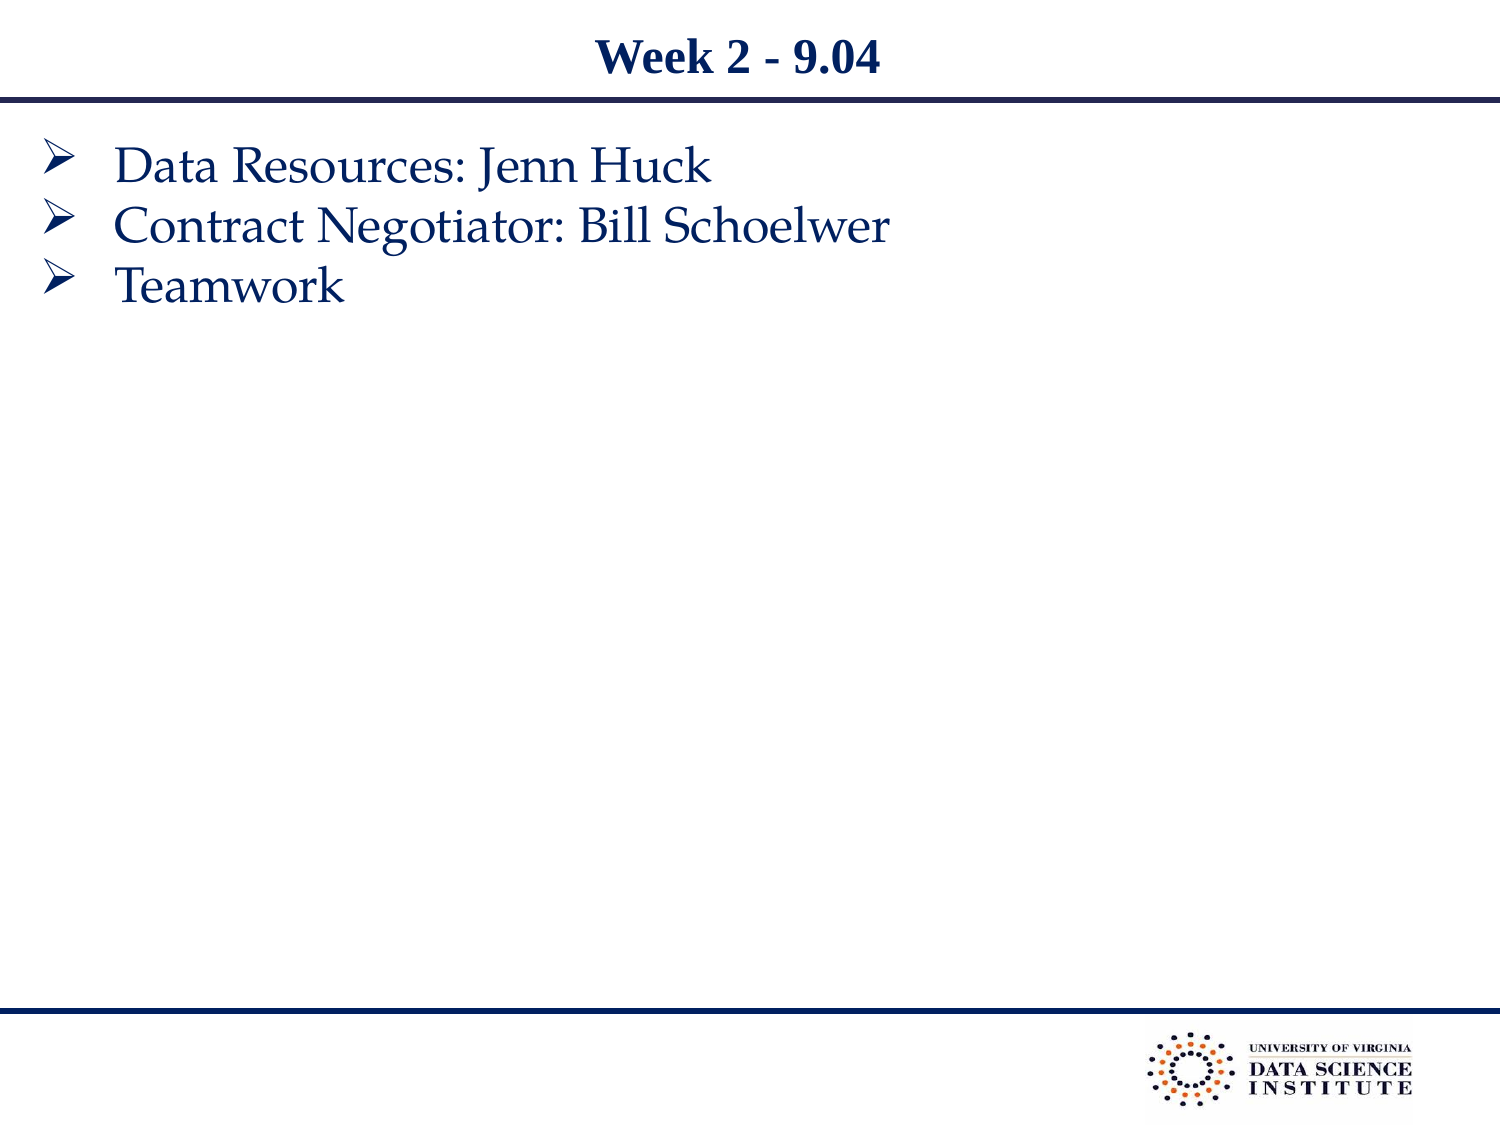

# Week 2 - 9.04
Data Resources: Jenn Huck
Contract Negotiator: Bill Schoelwer
Teamwork